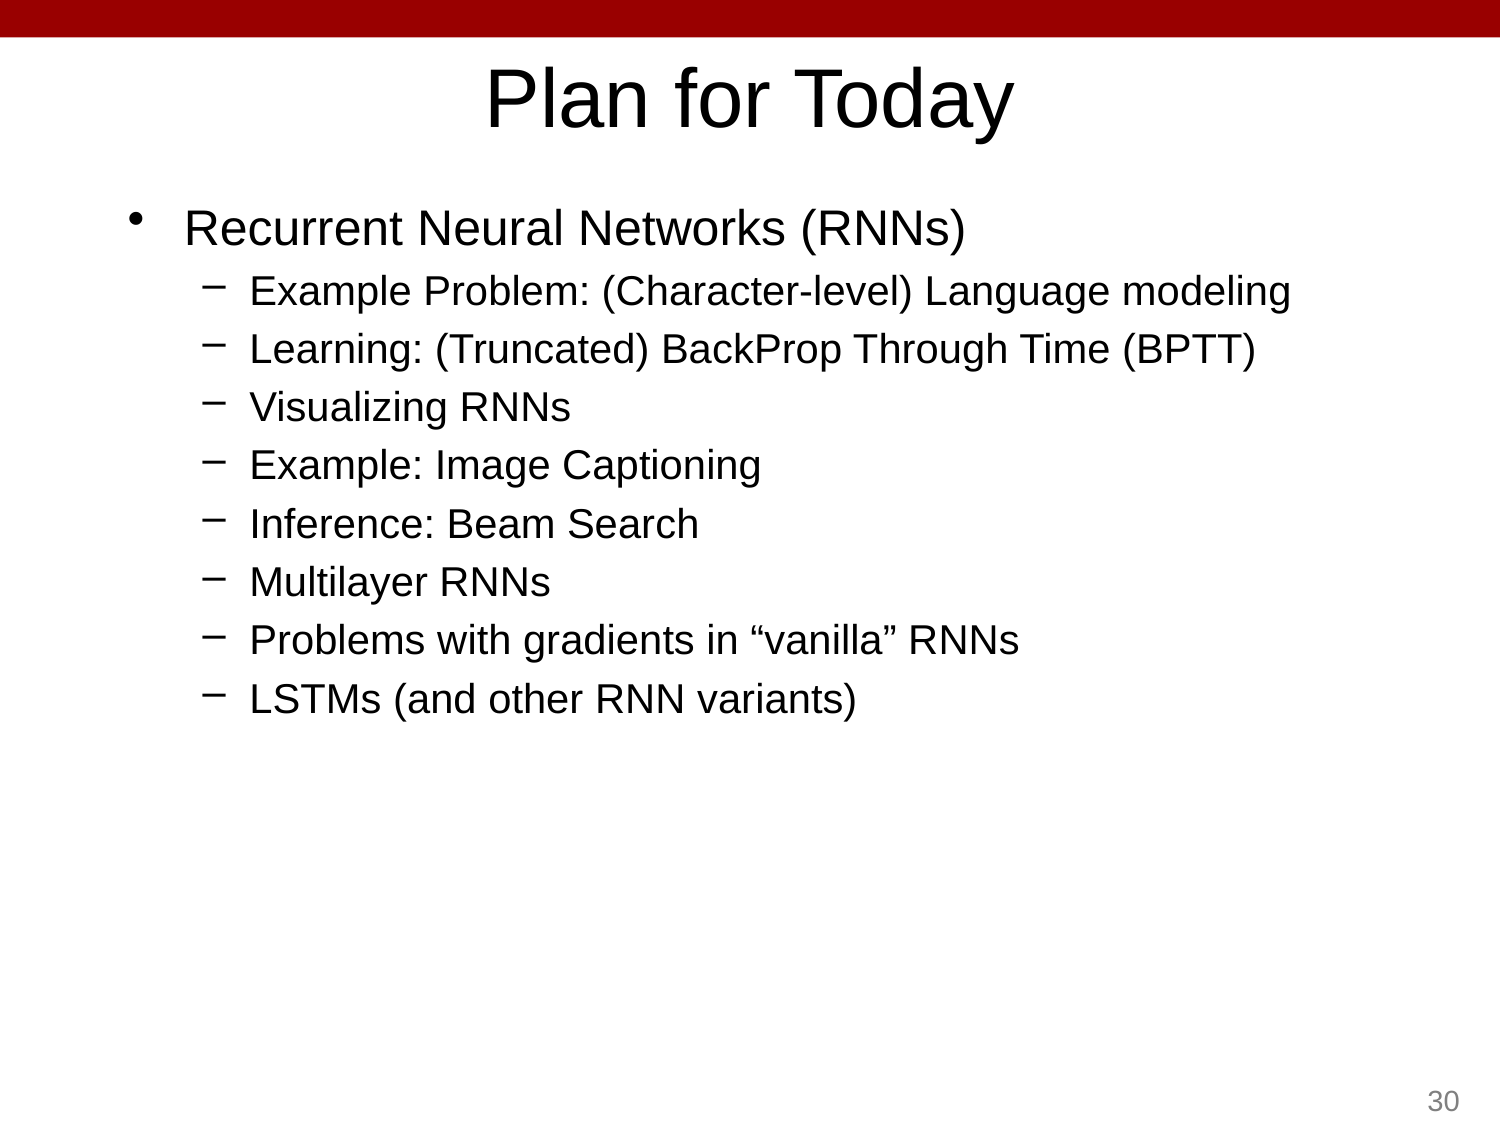

# Plan for Today
Recurrent Neural Networks (RNNs)
Example Problem: (Character-level) Language modeling
Learning: (Truncated) BackProp Through Time (BPTT)
Visualizing RNNs
Example: Image Captioning
Inference: Beam Search
Multilayer RNNs
Problems with gradients in “vanilla” RNNs
LSTMs (and other RNN variants)

30